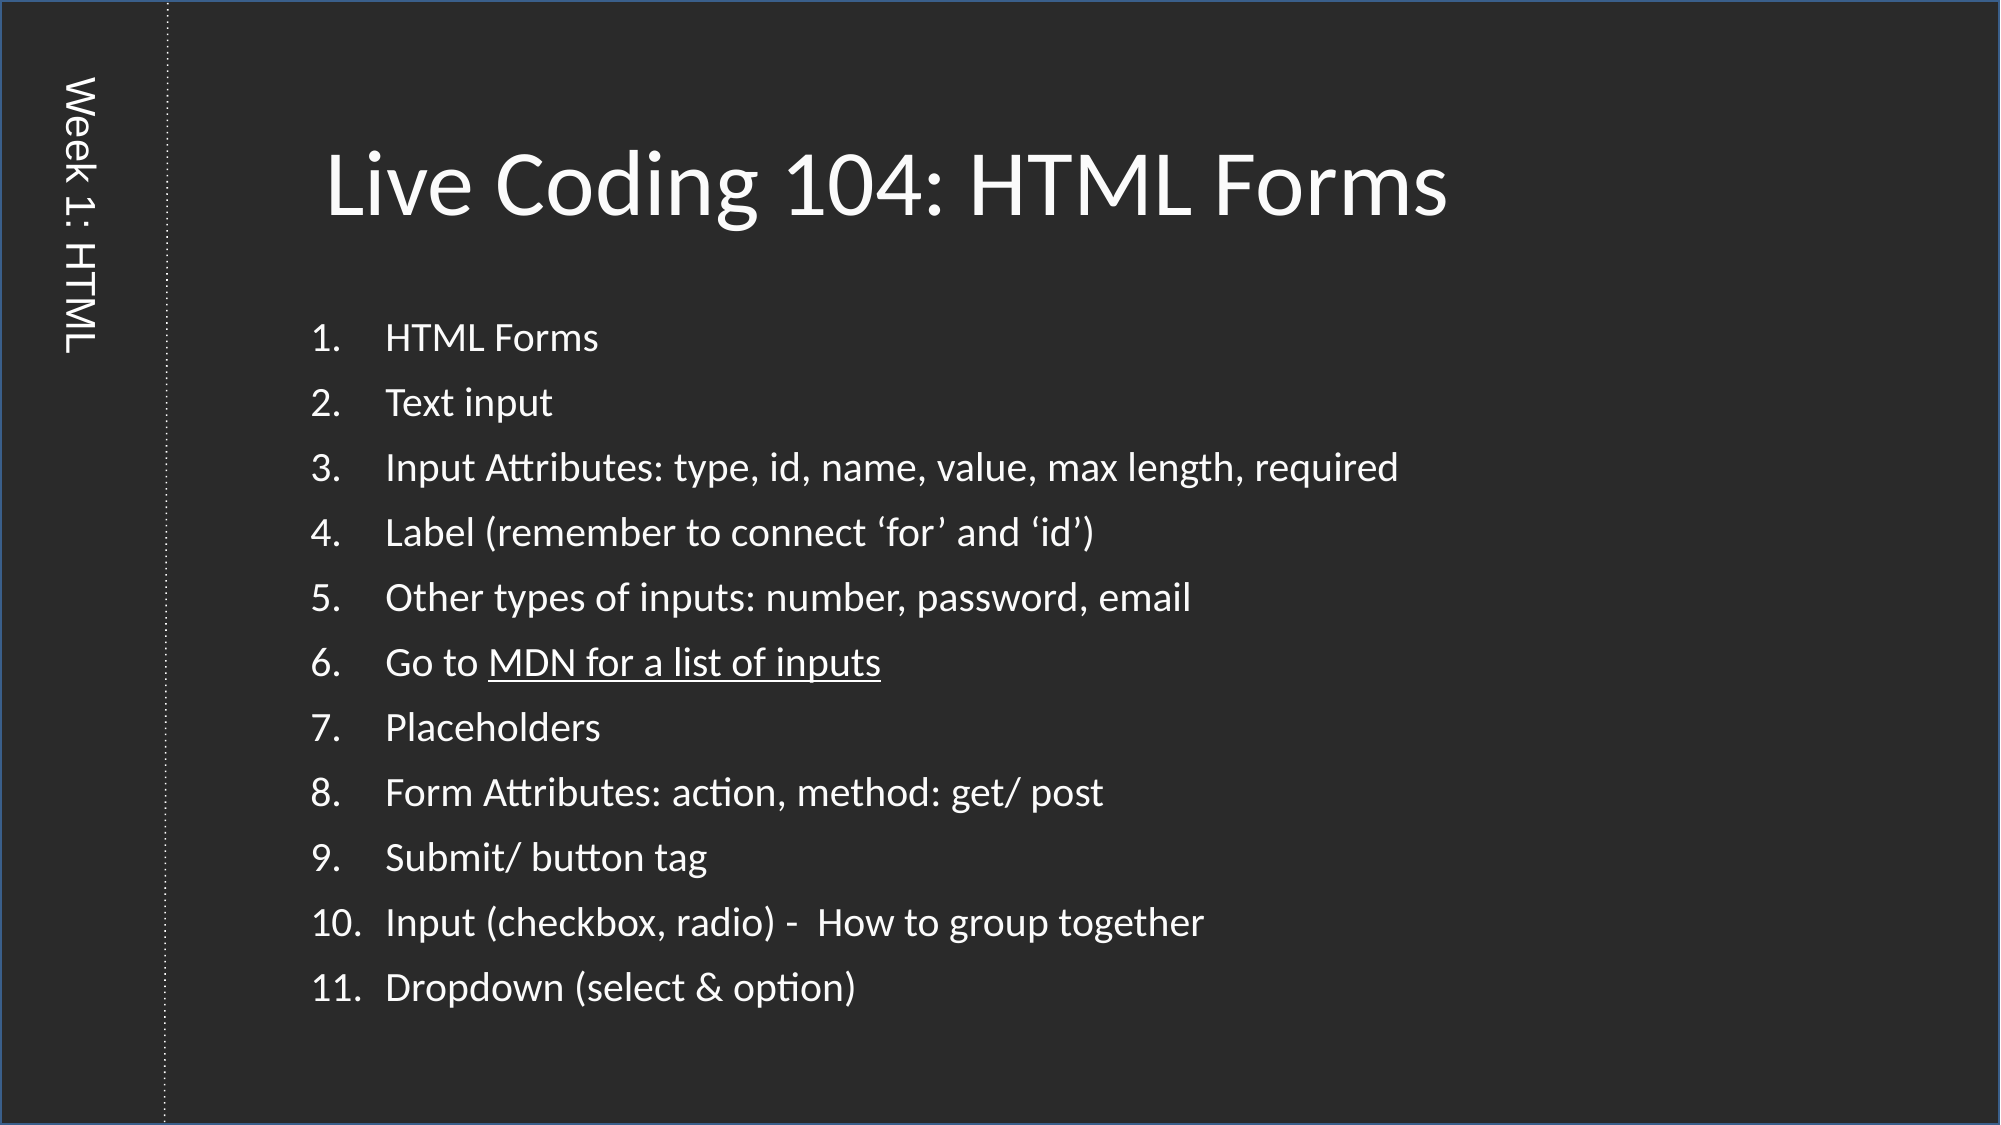

Live Coding 104: HTML Forms
HTML Forms
Text input
Input Attributes: type, id, name, value, max length, required
Label (remember to connect ‘for’ and ‘id’)
Other types of inputs: number, password, email
Go to MDN for a list of inputs
Placeholders
Form Attributes: action, method: get/ post
Submit/ button tag
Input (checkbox, radio) -  How to group together
Dropdown (select & option)

Week 1: HTML